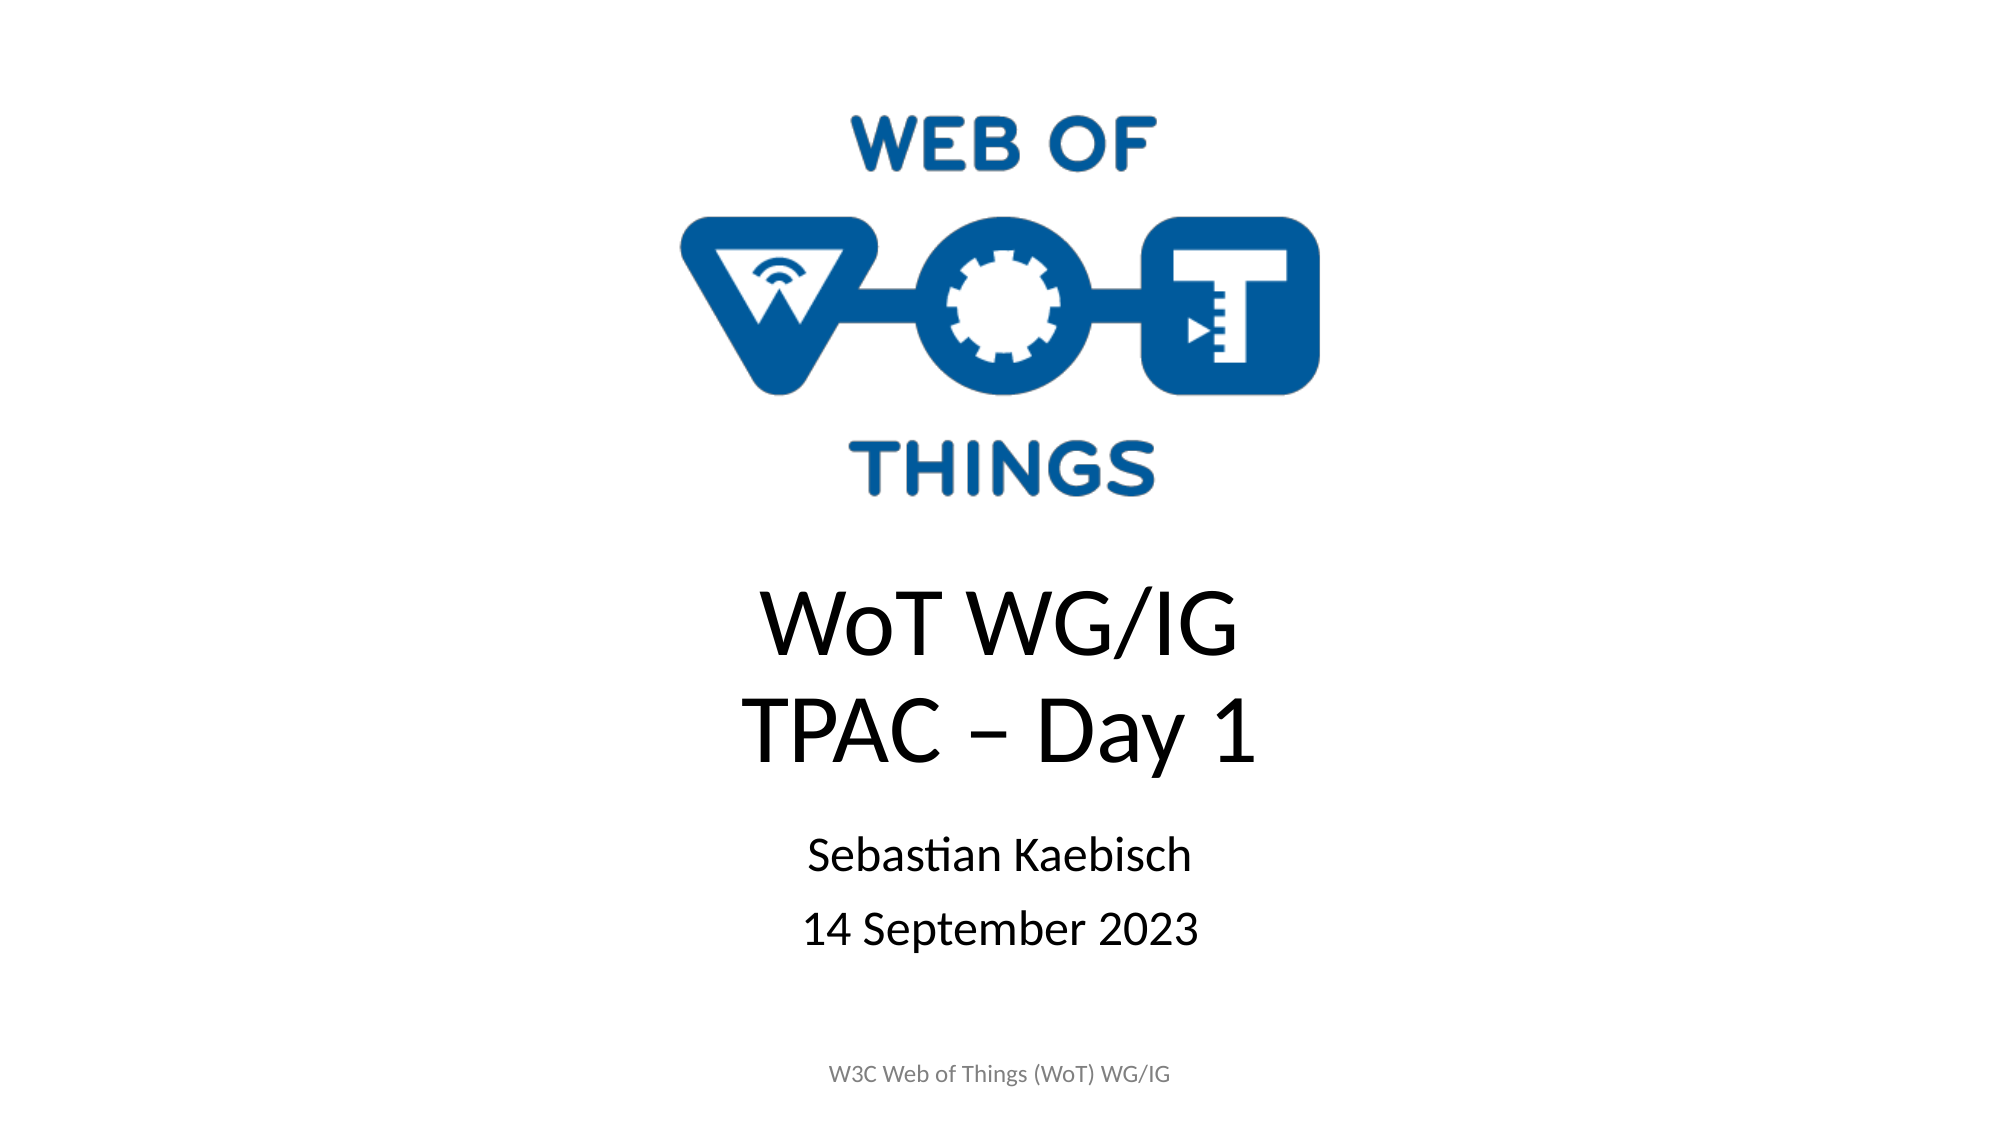

# WoT WG/IG TPAC – Day 1
Sebastian Kaebisch
14 September 2023
W3C Web of Things (WoT) WG/IG